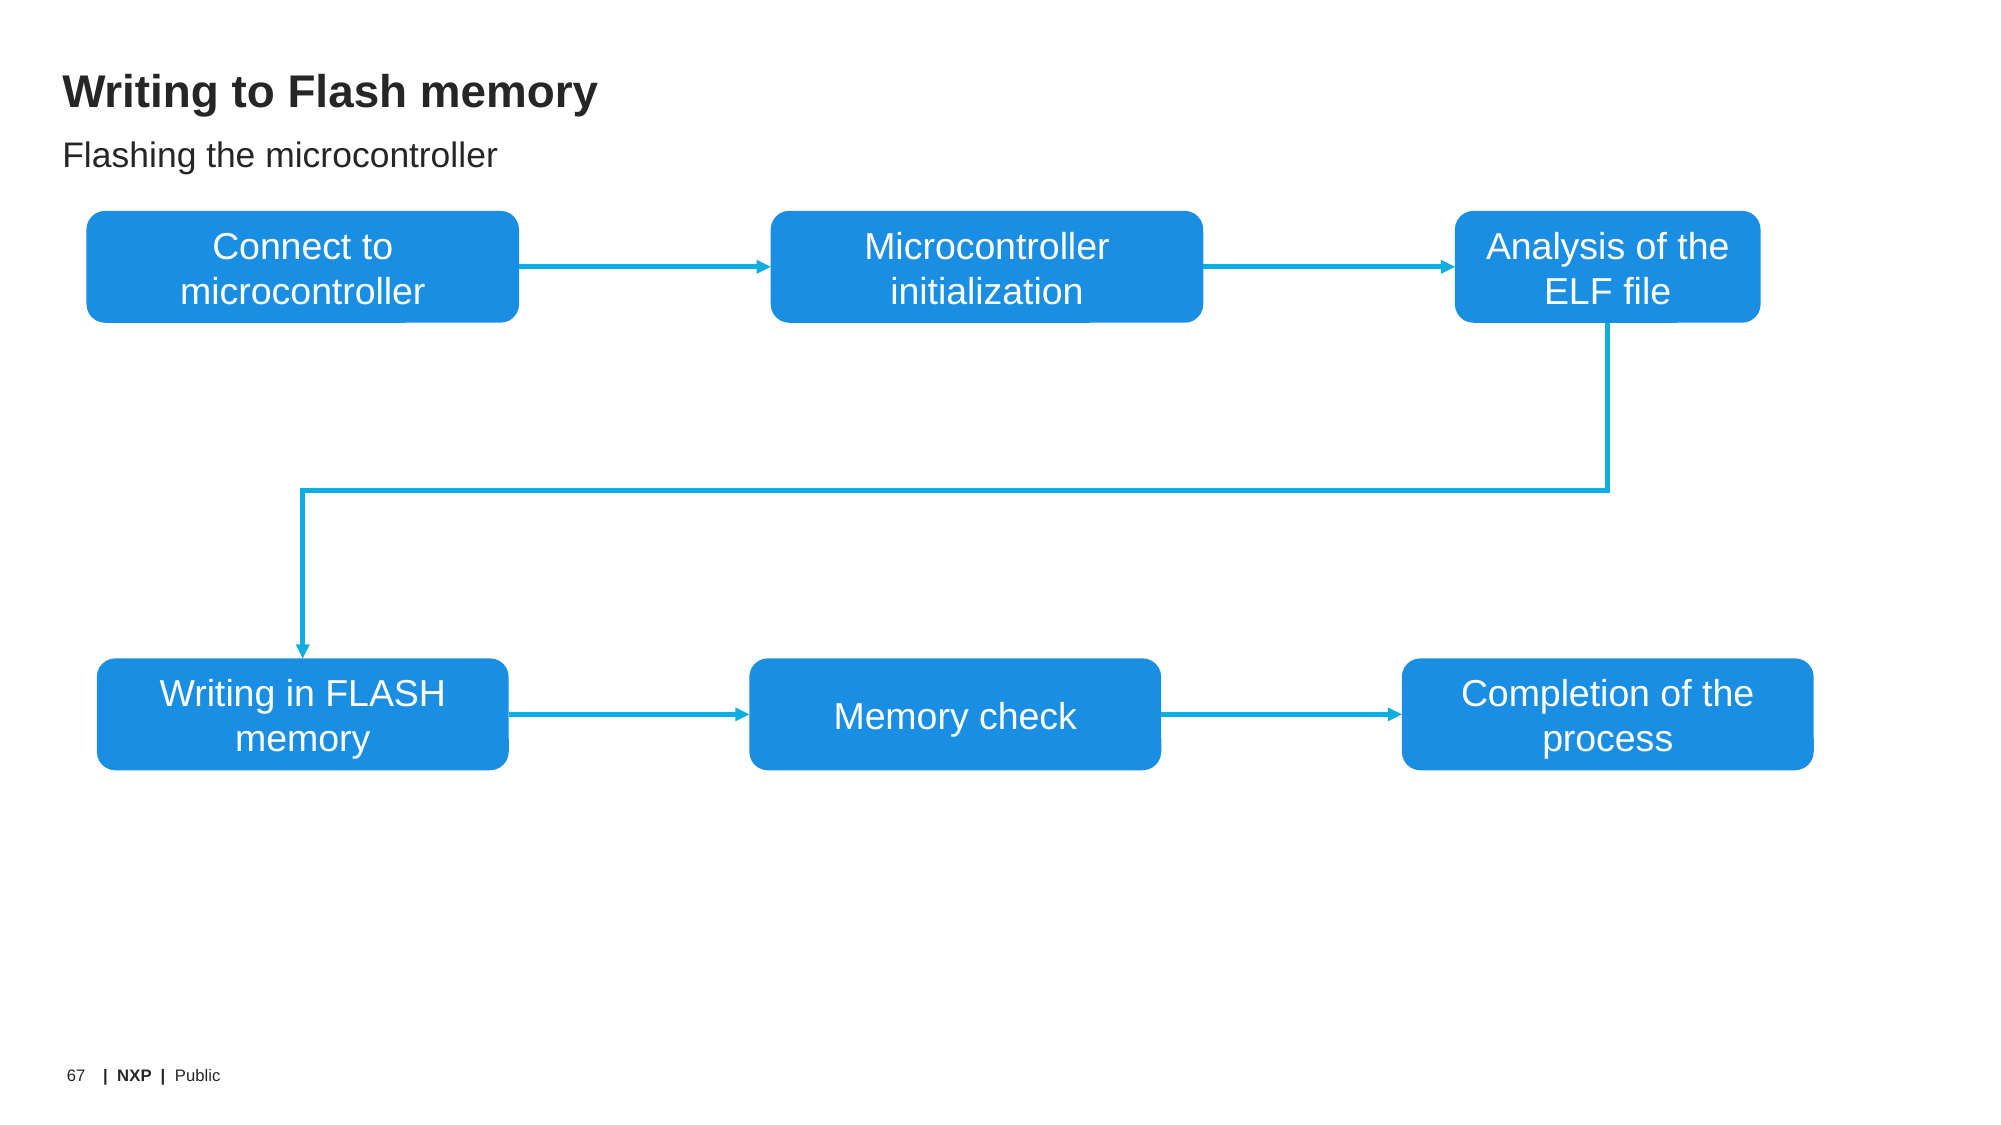

# Writing to Flash memory
Flashing the microcontroller
Connect to microcontroller
Microcontroller initialization
Analysis of the ELF file
Memory check
Completion of the process
Writing in FLASH memory